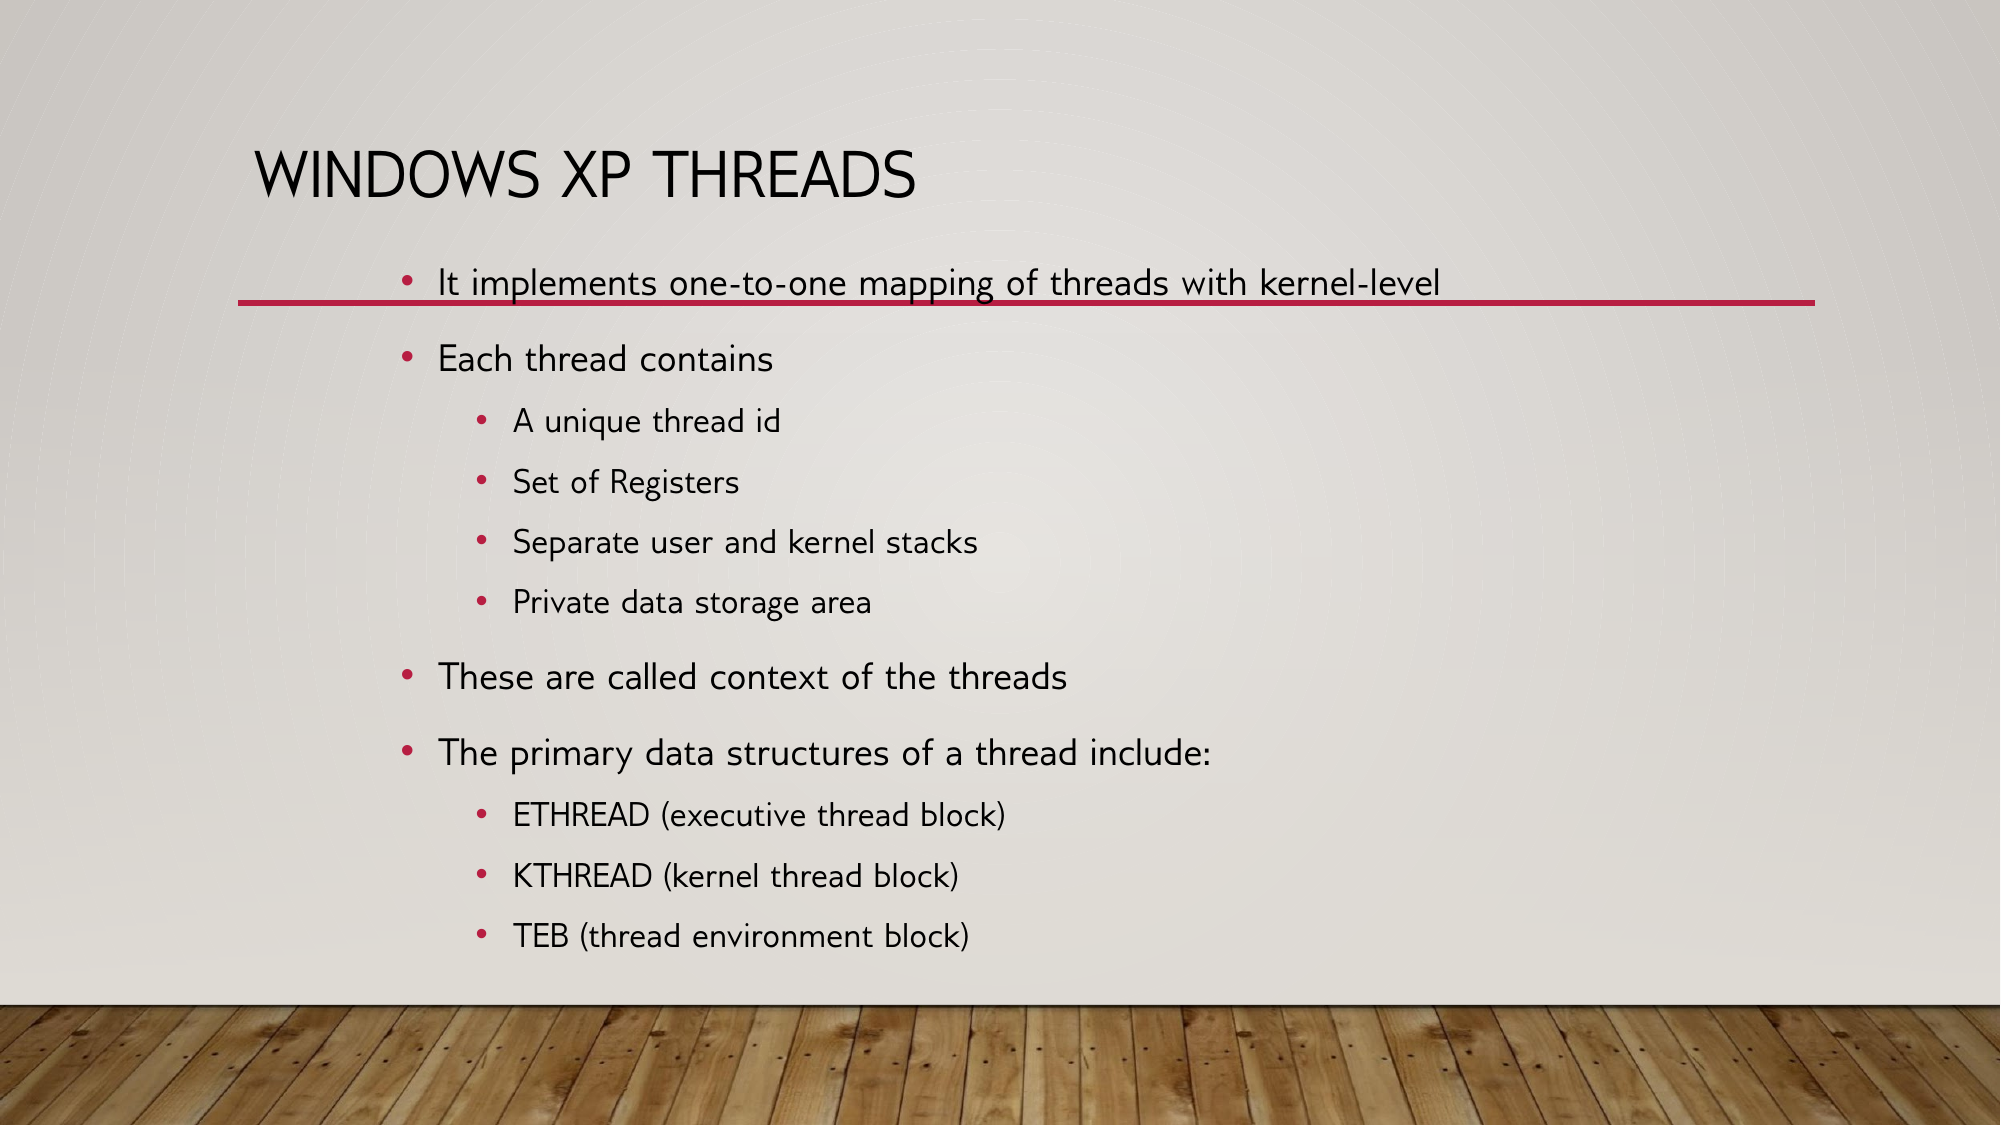

# WINDOWS XP THREADS
It implements one-to-one mapping of threads with kernel-level
Each thread contains
A unique thread id
Set of Registers
Separate user and kernel stacks
Private data storage area
These are called context of the threads
The primary data structures of a thread include:
ETHREAD (executive thread block)
KTHREAD (kernel thread block)
TEB (thread environment block)